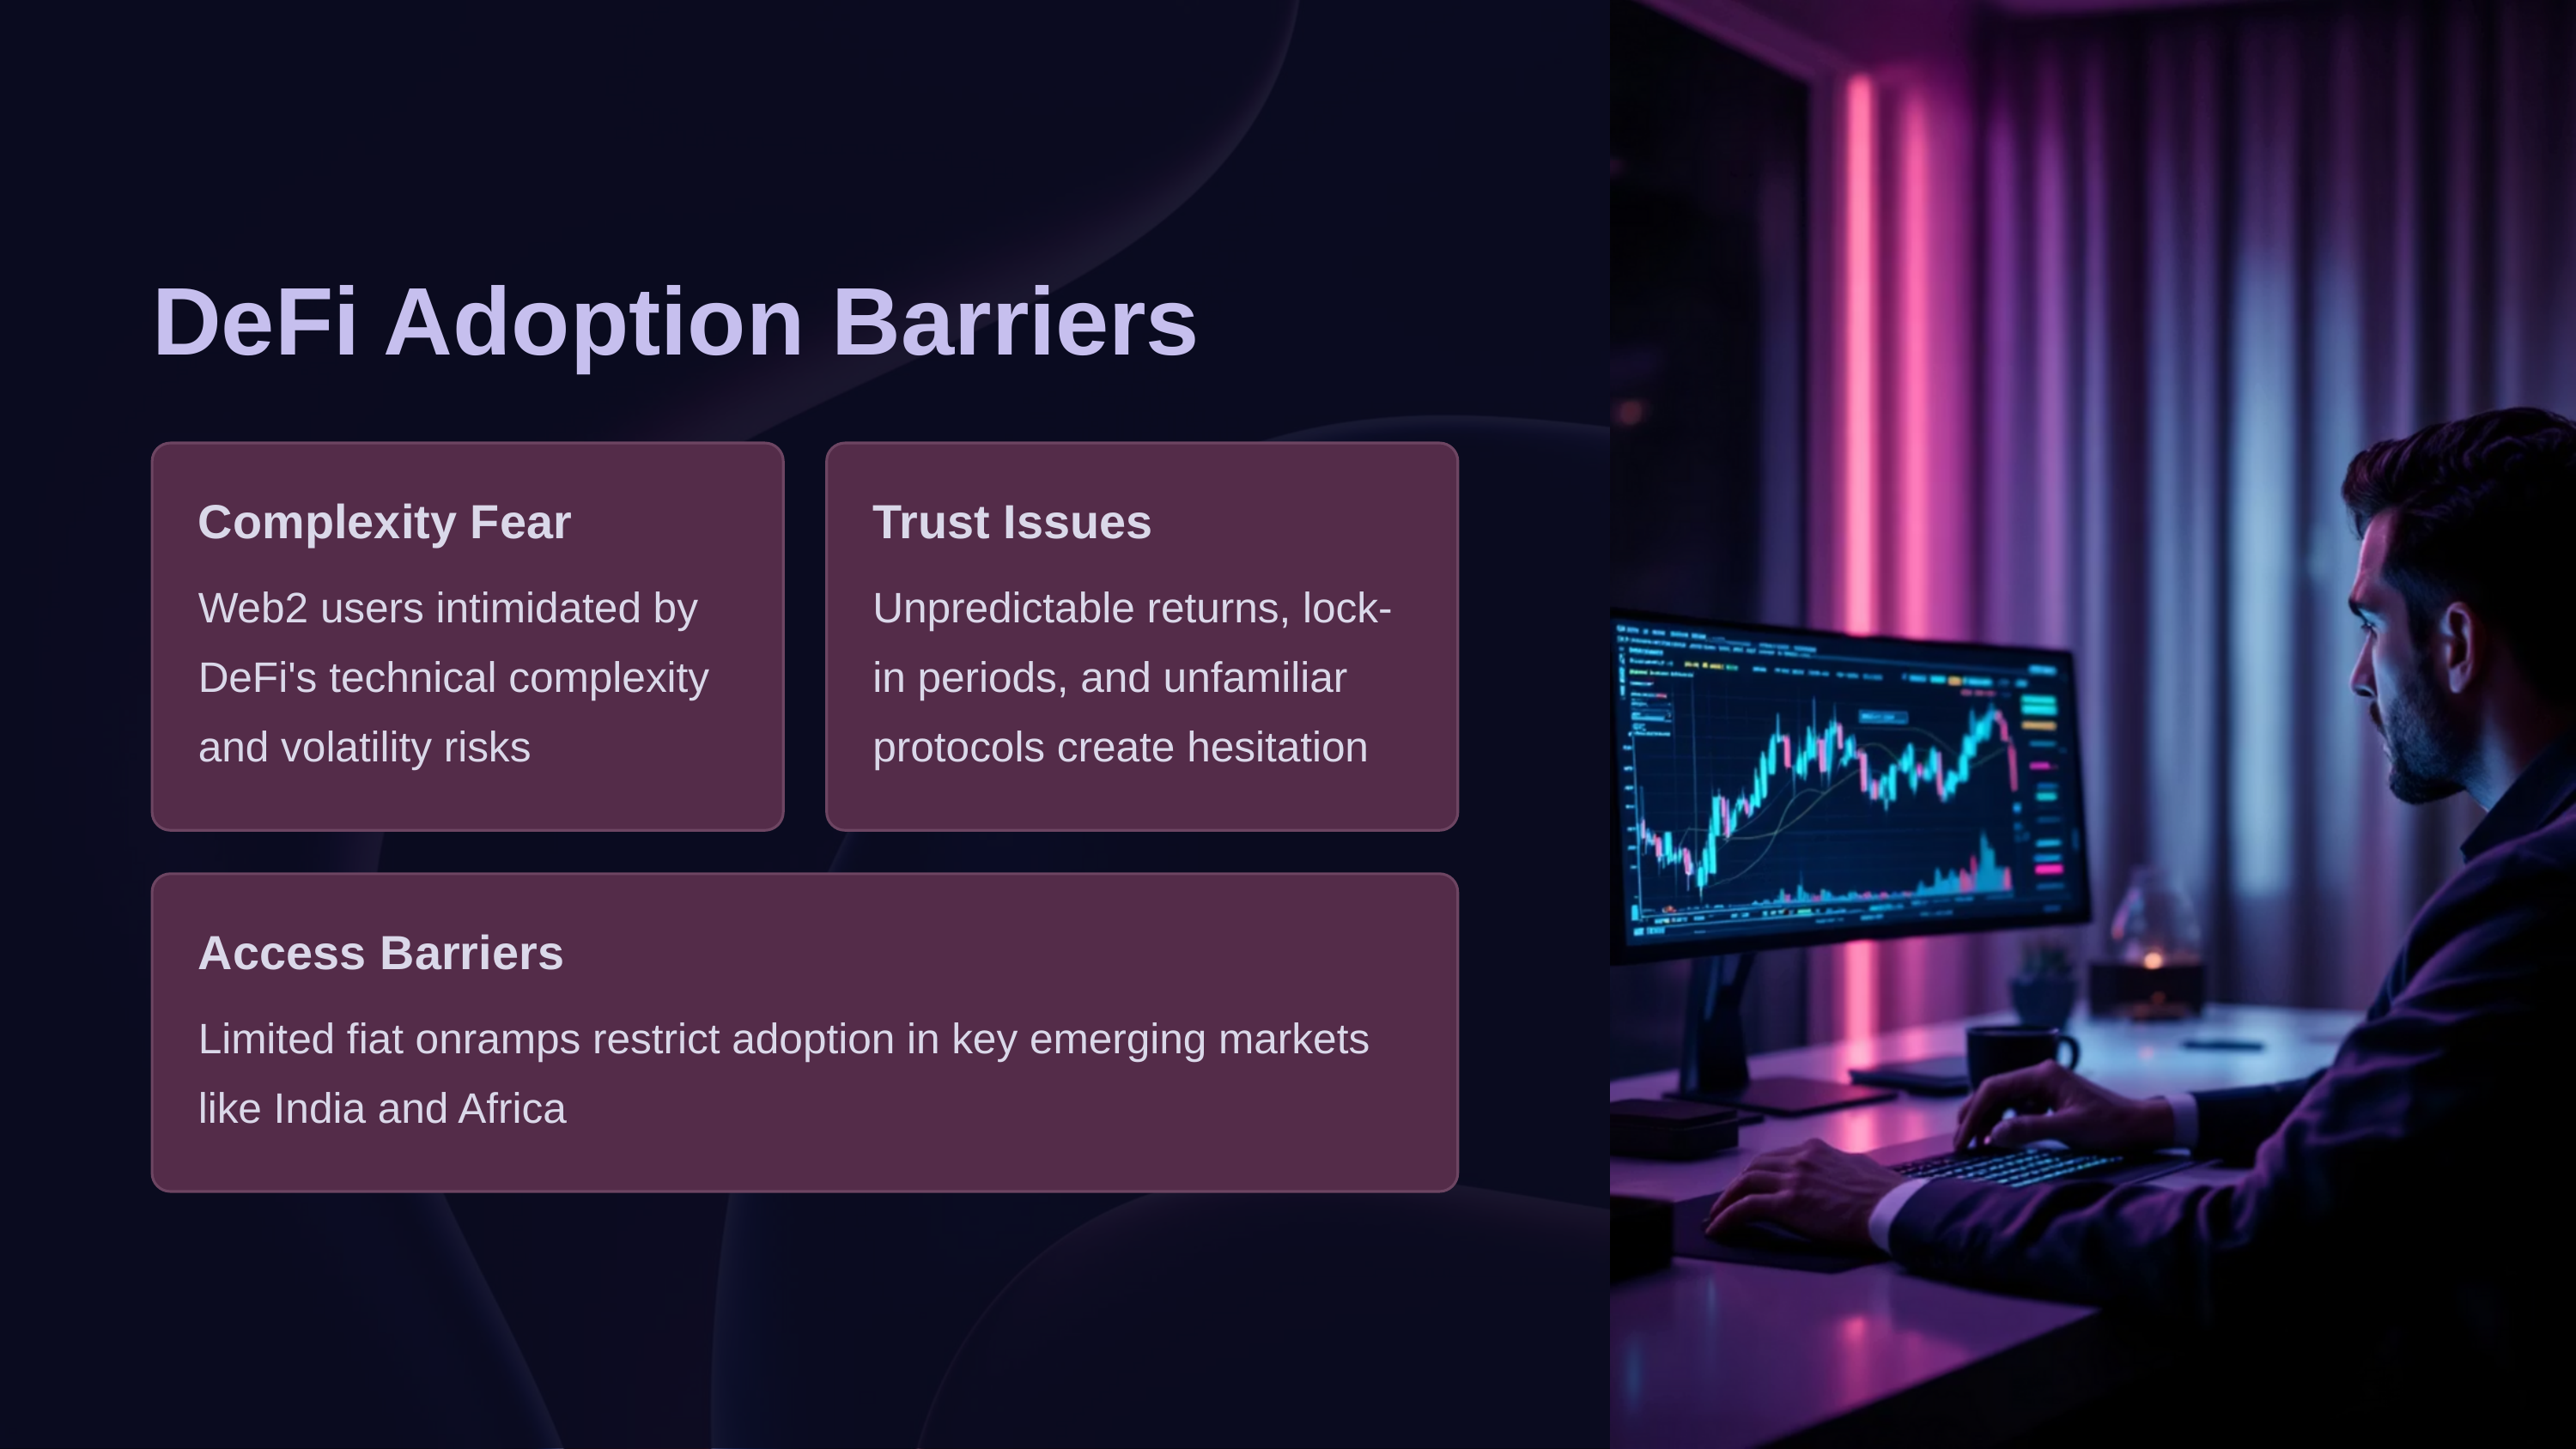

DeFi Adoption Barriers

Complexity Fear
Trust Issues
Web2 users intimidated by DeFi's technical complexity and volatility risks
Unpredictable returns, lock-in periods, and unfamiliar protocols create hesitation

Access Barriers
Limited fiat onramps restrict adoption in key emerging markets like India and Africa